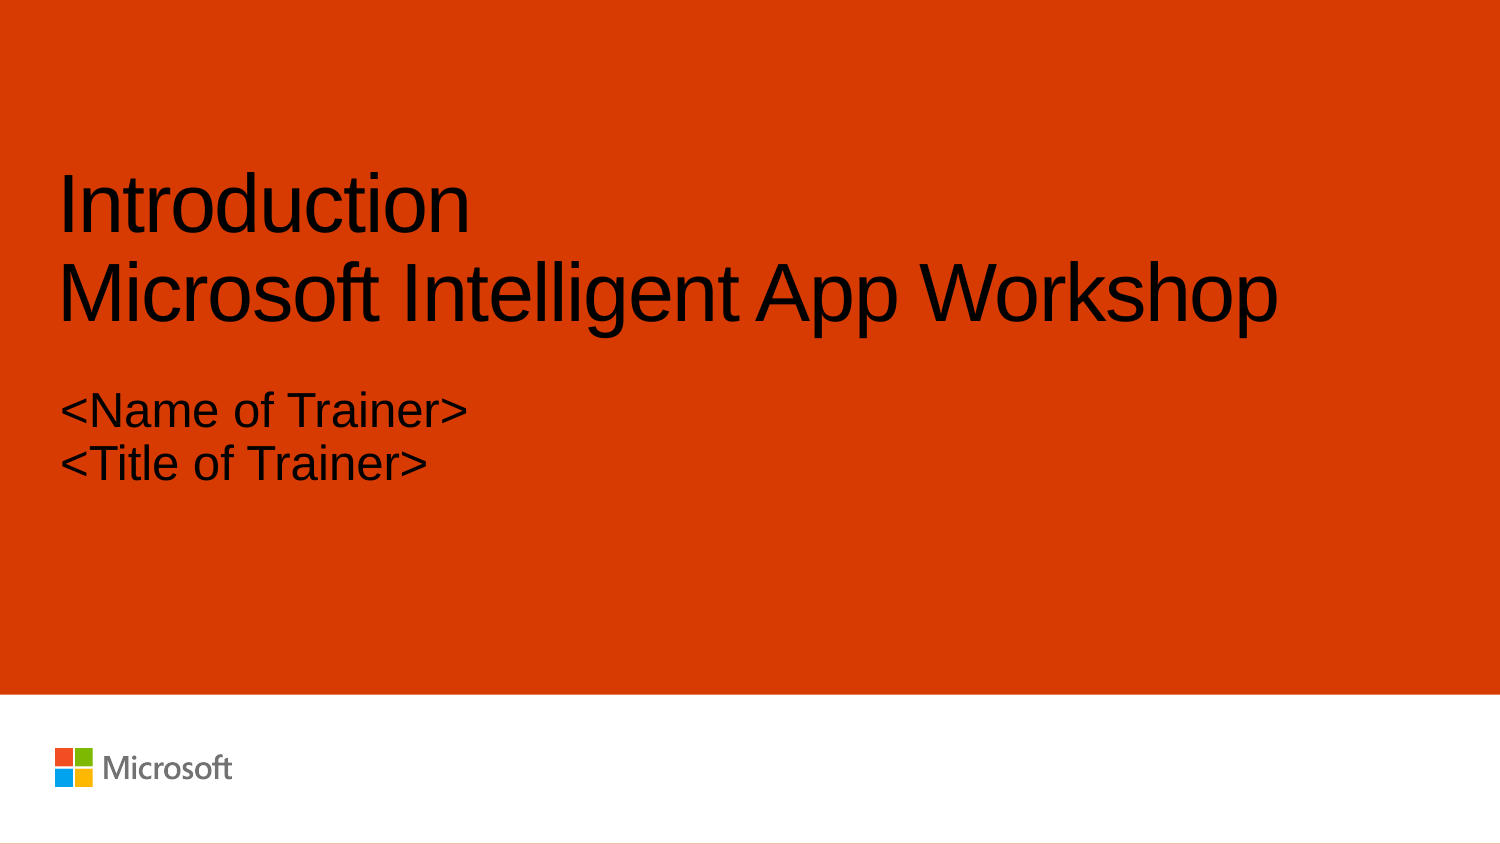

# Introduction Microsoft Intelligent App Workshop
<Name of Trainer>
<Title of Trainer>